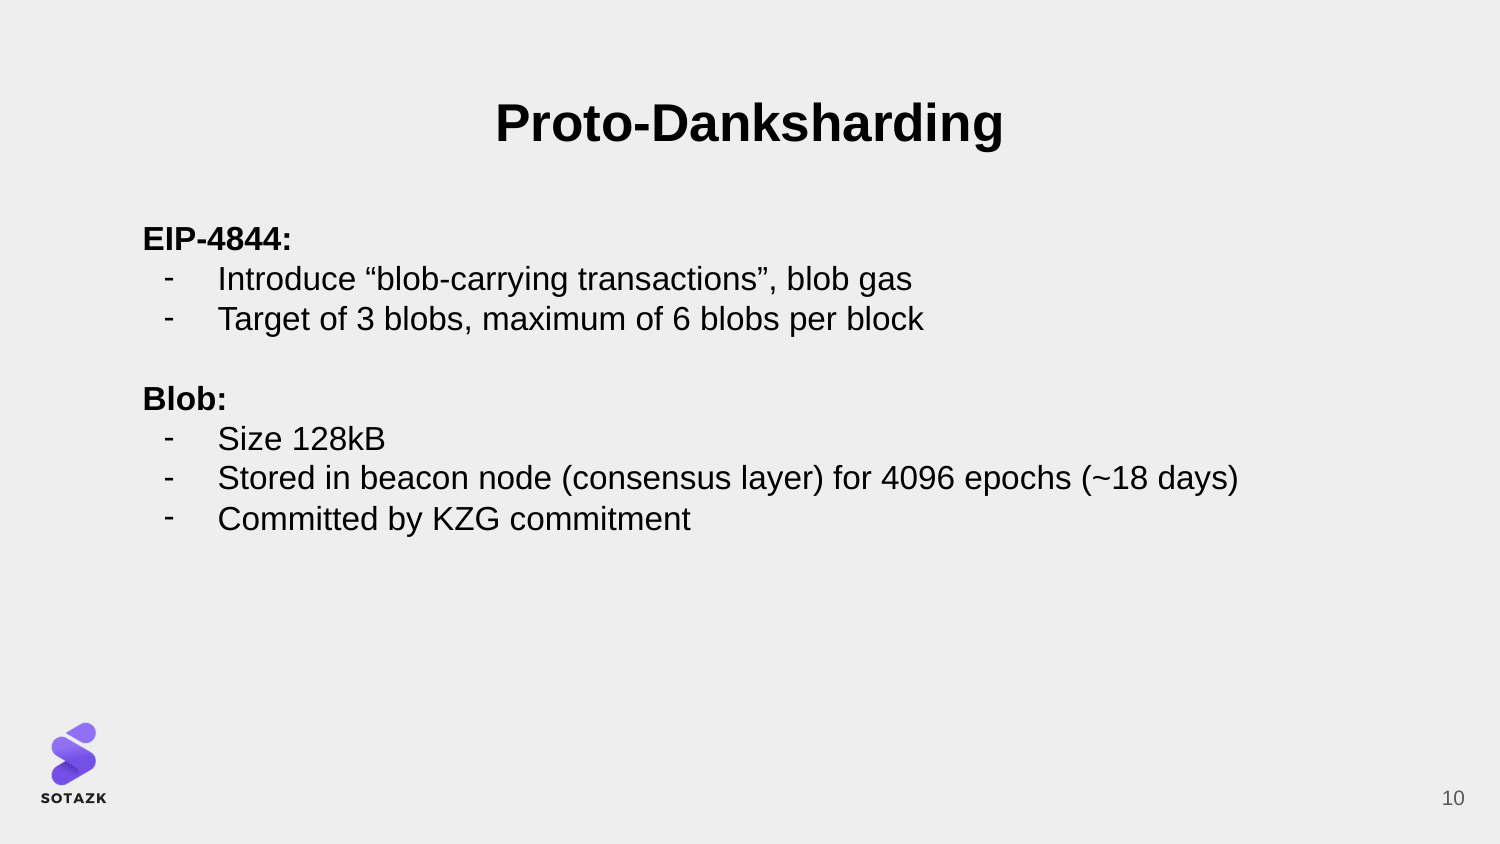

# Proto-Danksharding
EIP-4844:
Introduce “blob-carrying transactions”, blob gas
Target of 3 blobs, maximum of 6 blobs per block

Blob:
Size 128kB
Stored in beacon node (consensus layer) for 4096 epochs (~18 days)
Committed by KZG commitment

10